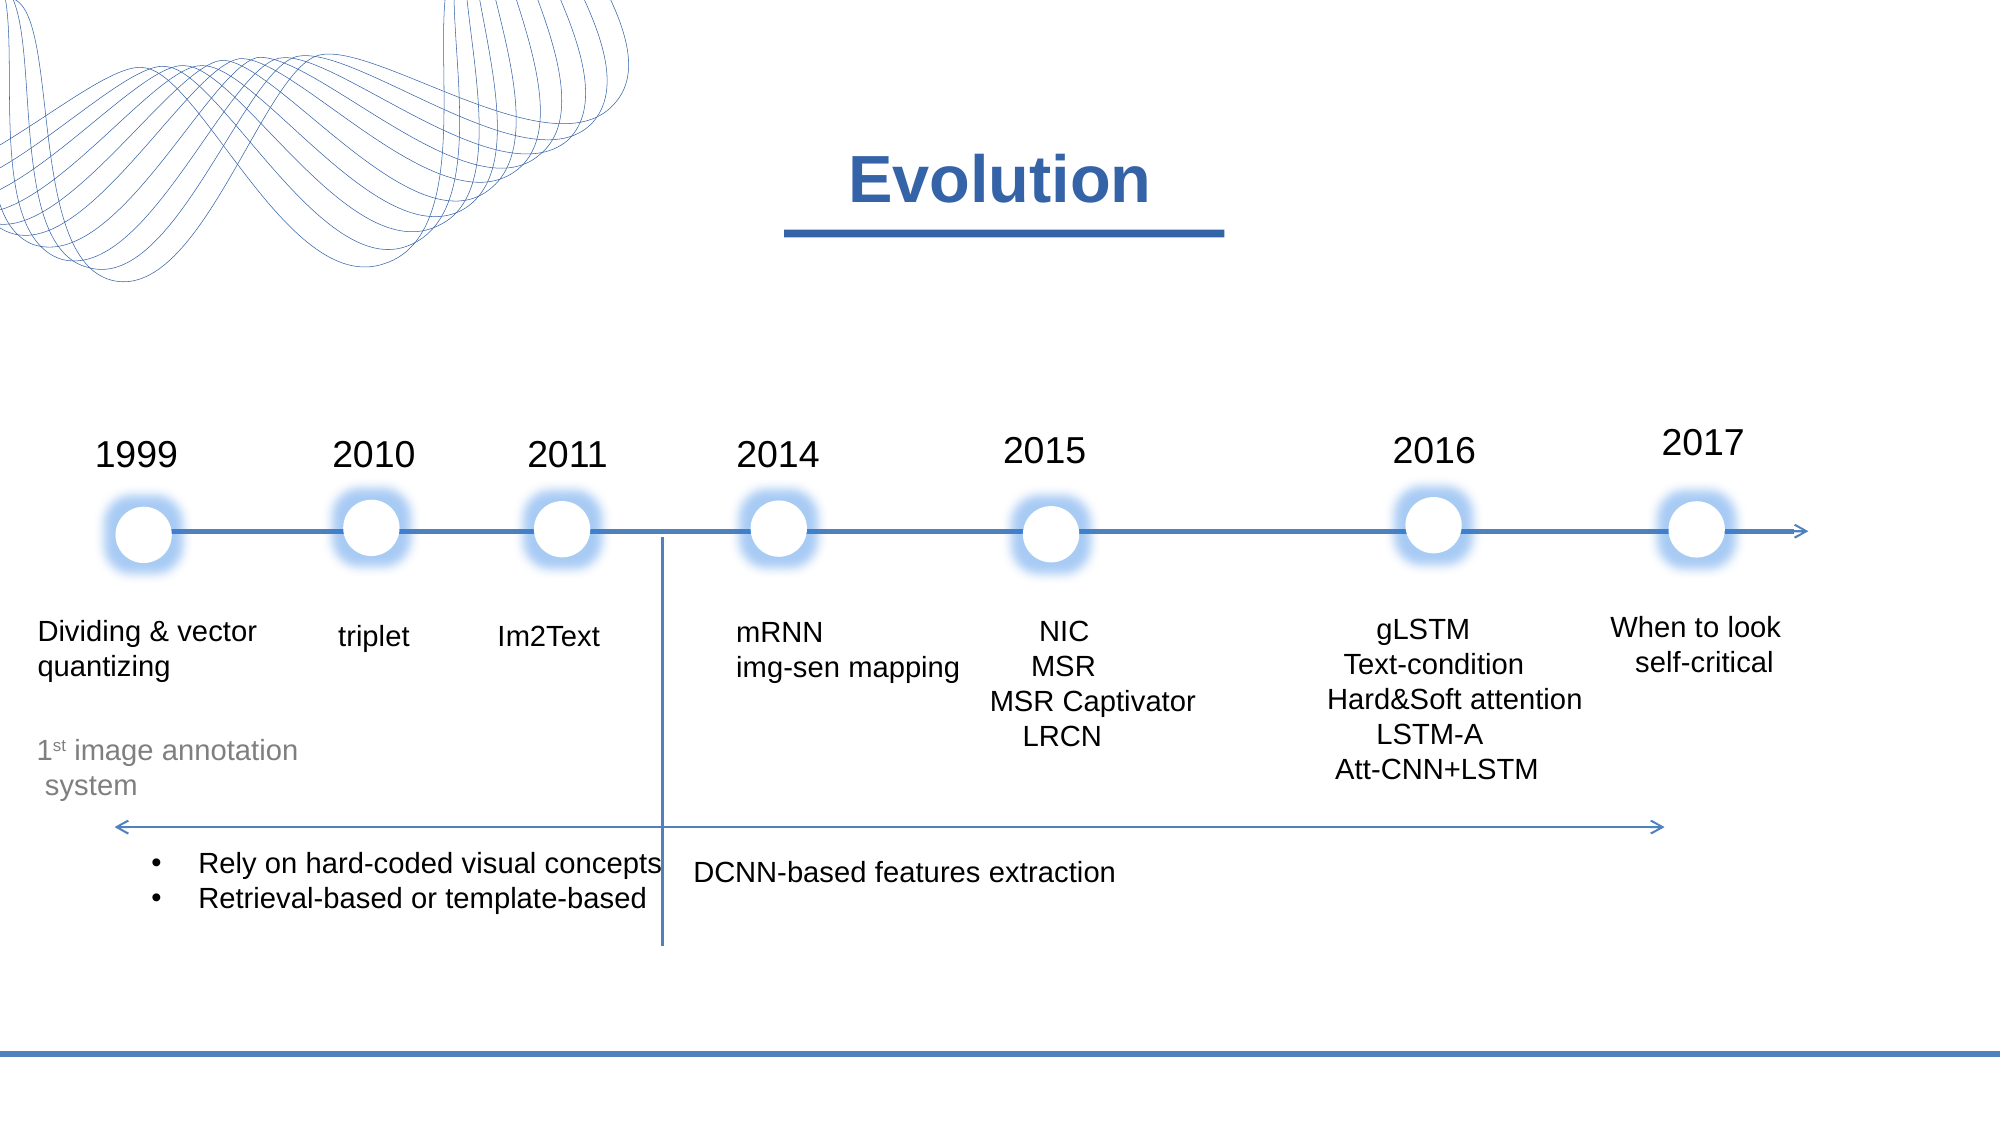

Evolution

2015
2016
1999
2010
2011
2014

      gLSTM
  Text-condition
Hard&Soft attention
      LSTM-A
 Att-CNN+LSTM
Dividing & vector
quantizing
      NIC
     MSR
MSR Captivator
    LRCN
   mRNN
   img-sen mapping

triplet
       Im2Text

1st image annotation
 system
Rely on hard-coded visual concepts
Retrieval-based or template-based

DCNN-based features extraction
2017

 When to look
    self-critical